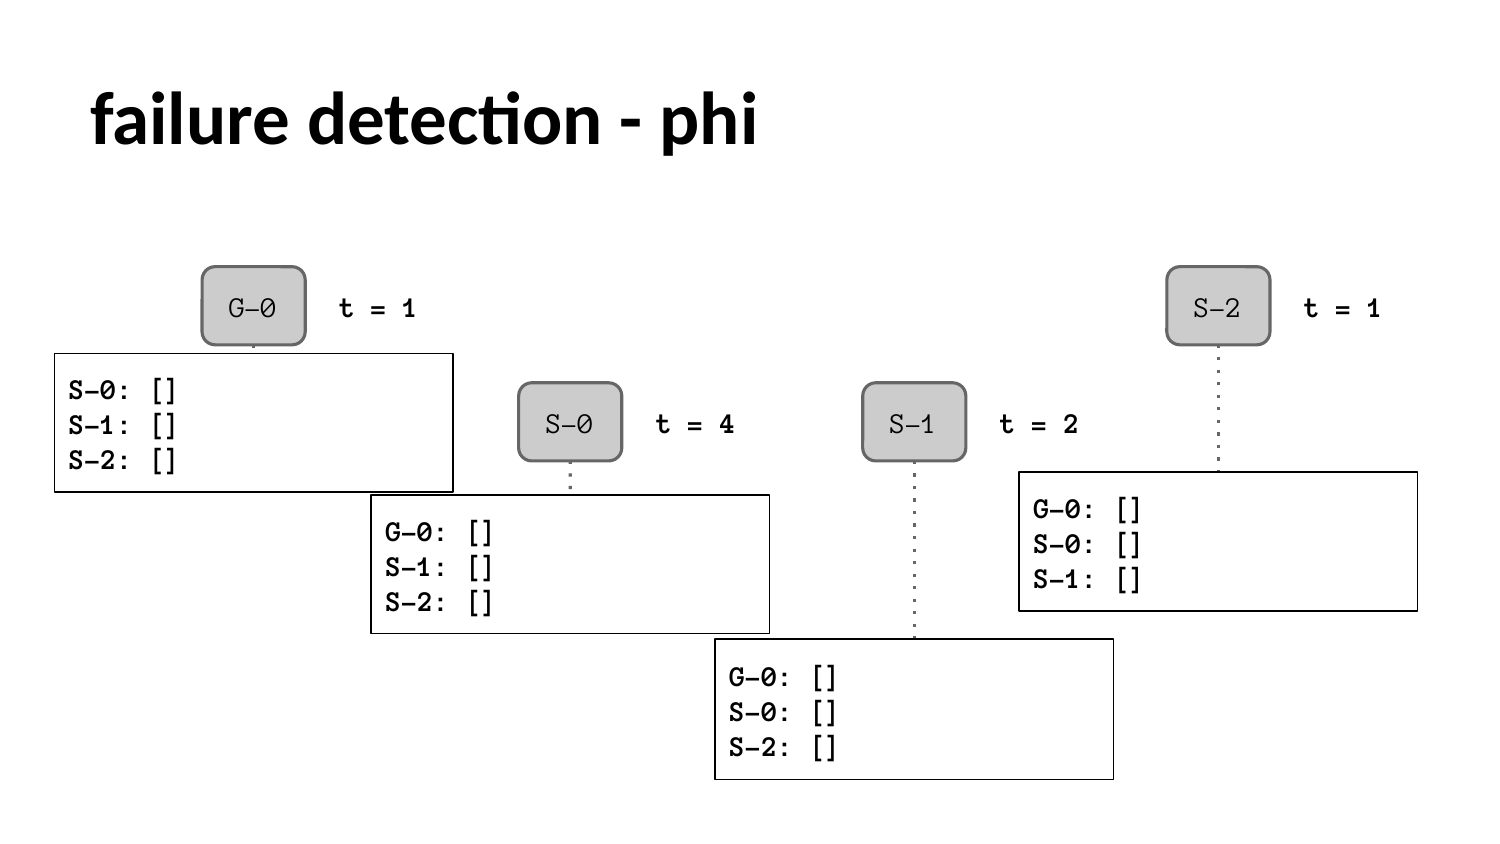

# failure detection - phi
G-0
S-2
t = 1
t = 1
S-0: []
S-1: []
S-2: []
S-0
S-1
t = 4
t = 2
G-0: []
S-0: []
S-1: []
G-0: []
S-1: []
S-2: []
G-0: []
S-0: []
S-2: []